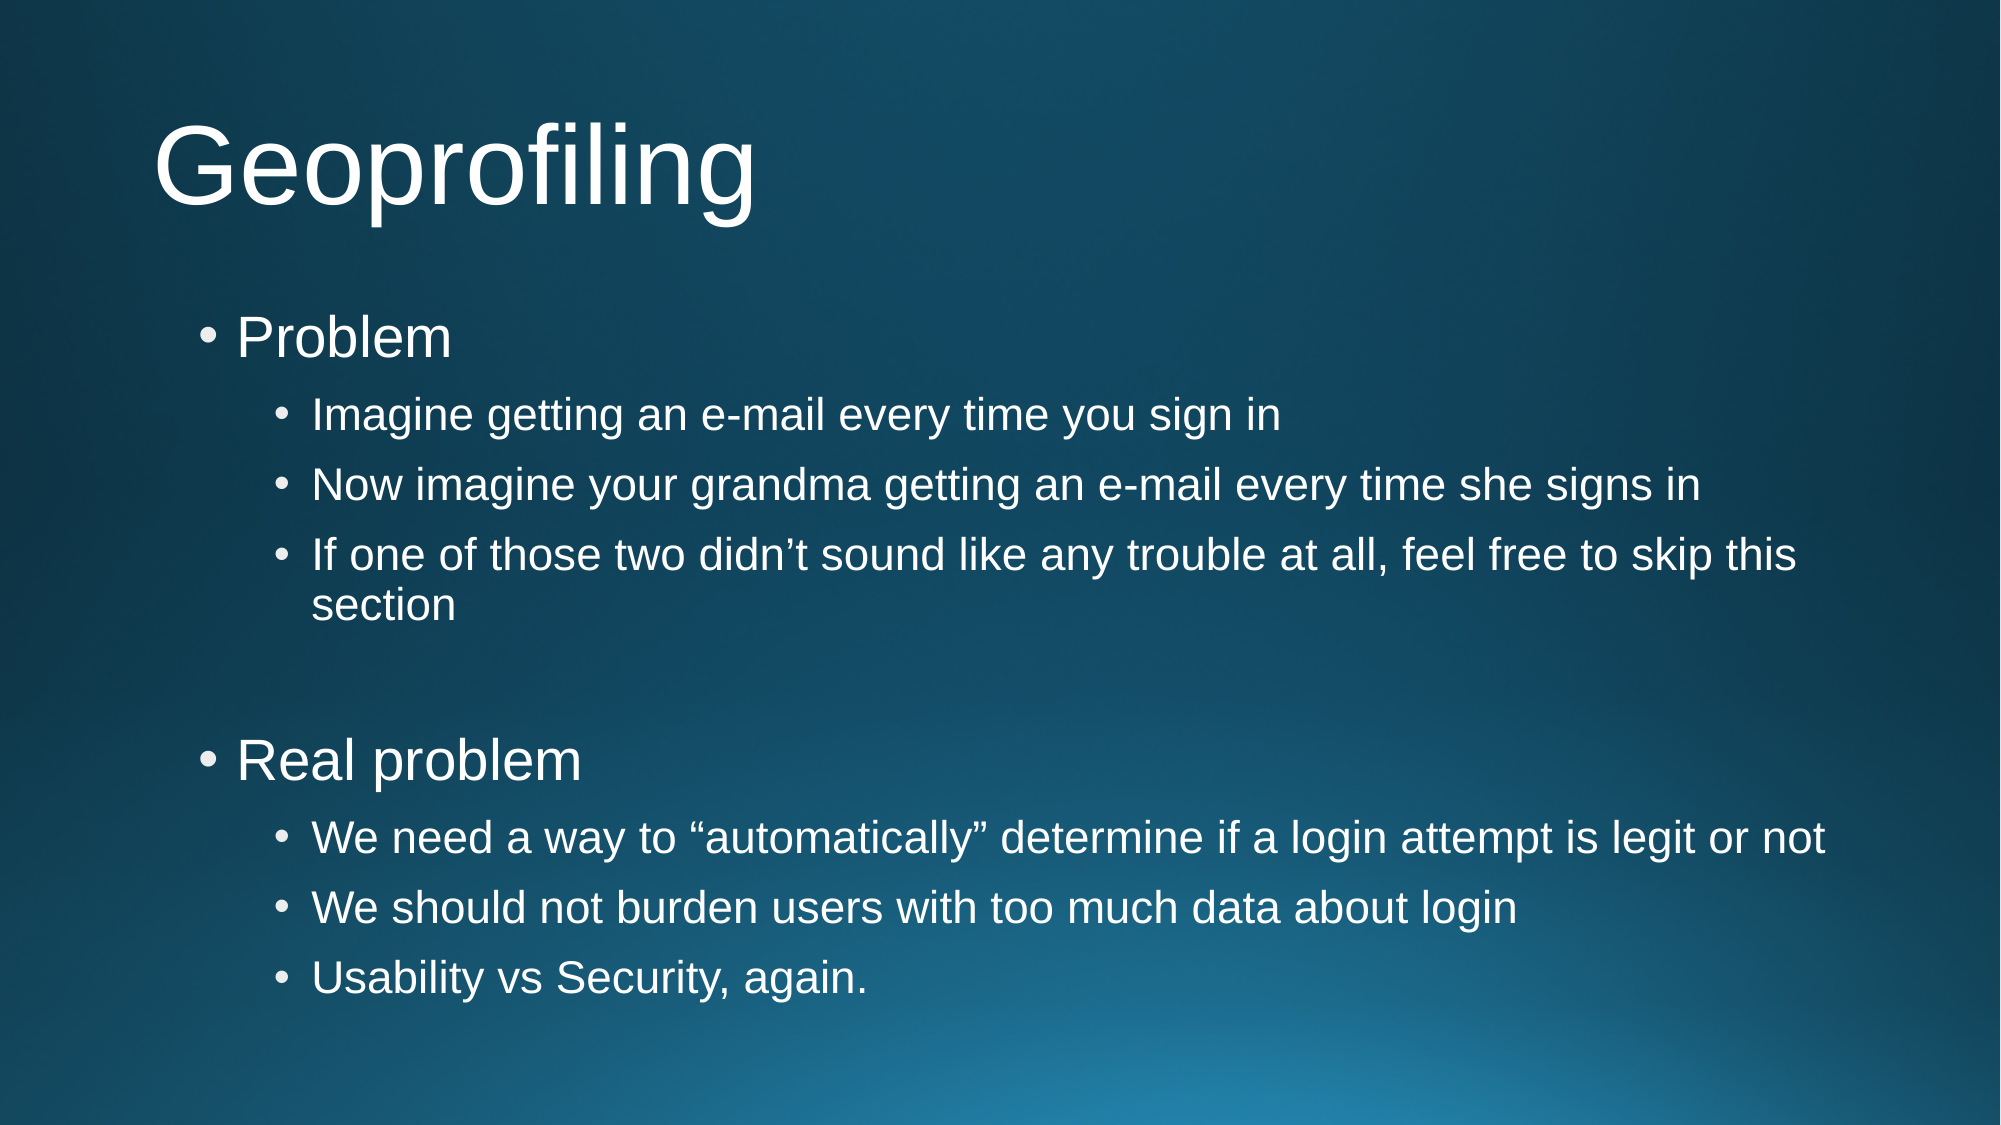

# Geoprofiling
Problem
Imagine getting an e-mail every time you sign in
Now imagine your grandma getting an e-mail every time she signs in
If one of those two didn’t sound like any trouble at all, feel free to skip this section

Real problem
We need a way to “automatically” determine if a login attempt is legit or not
We should not burden users with too much data about login
Usability vs Security, again.